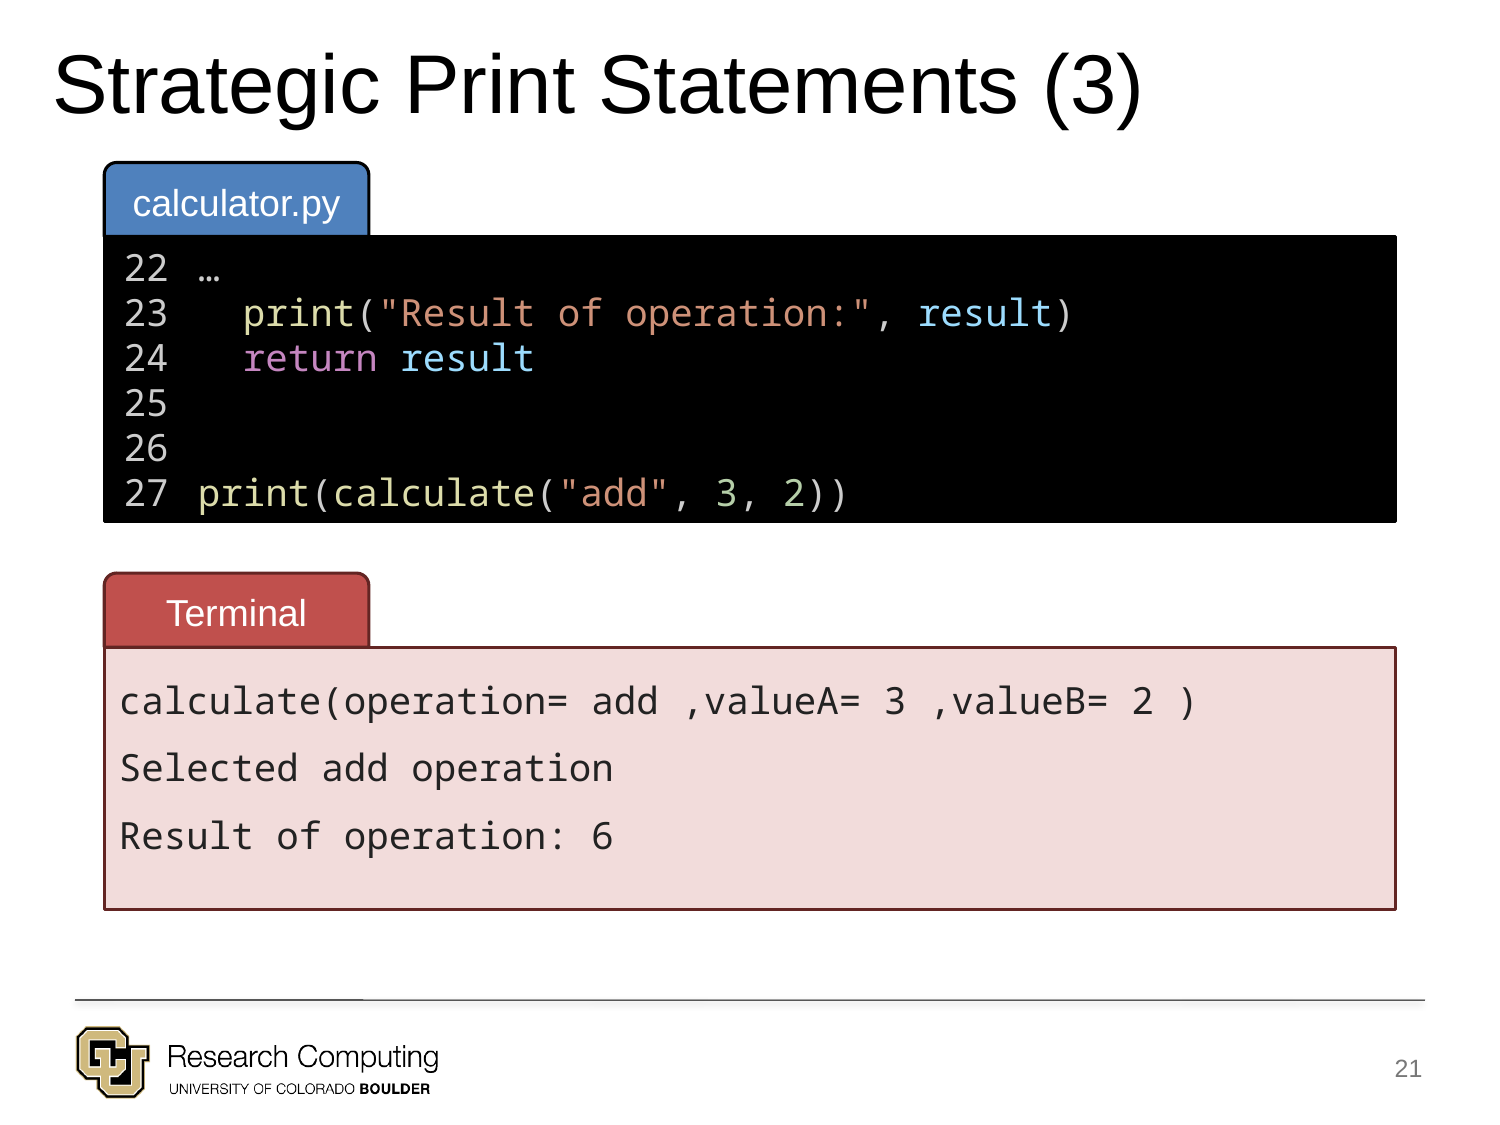

Strategic Print Statements (3)
calculator.py
22
23
24
25
26
27
…
  print("Result of operation:", result)
  return result

print(calculate("add", 3, 2))
Terminal
calculate(operation= add ,valueA= 3 ,valueB= 2 )
Selected add operation
Result of operation: 6

21